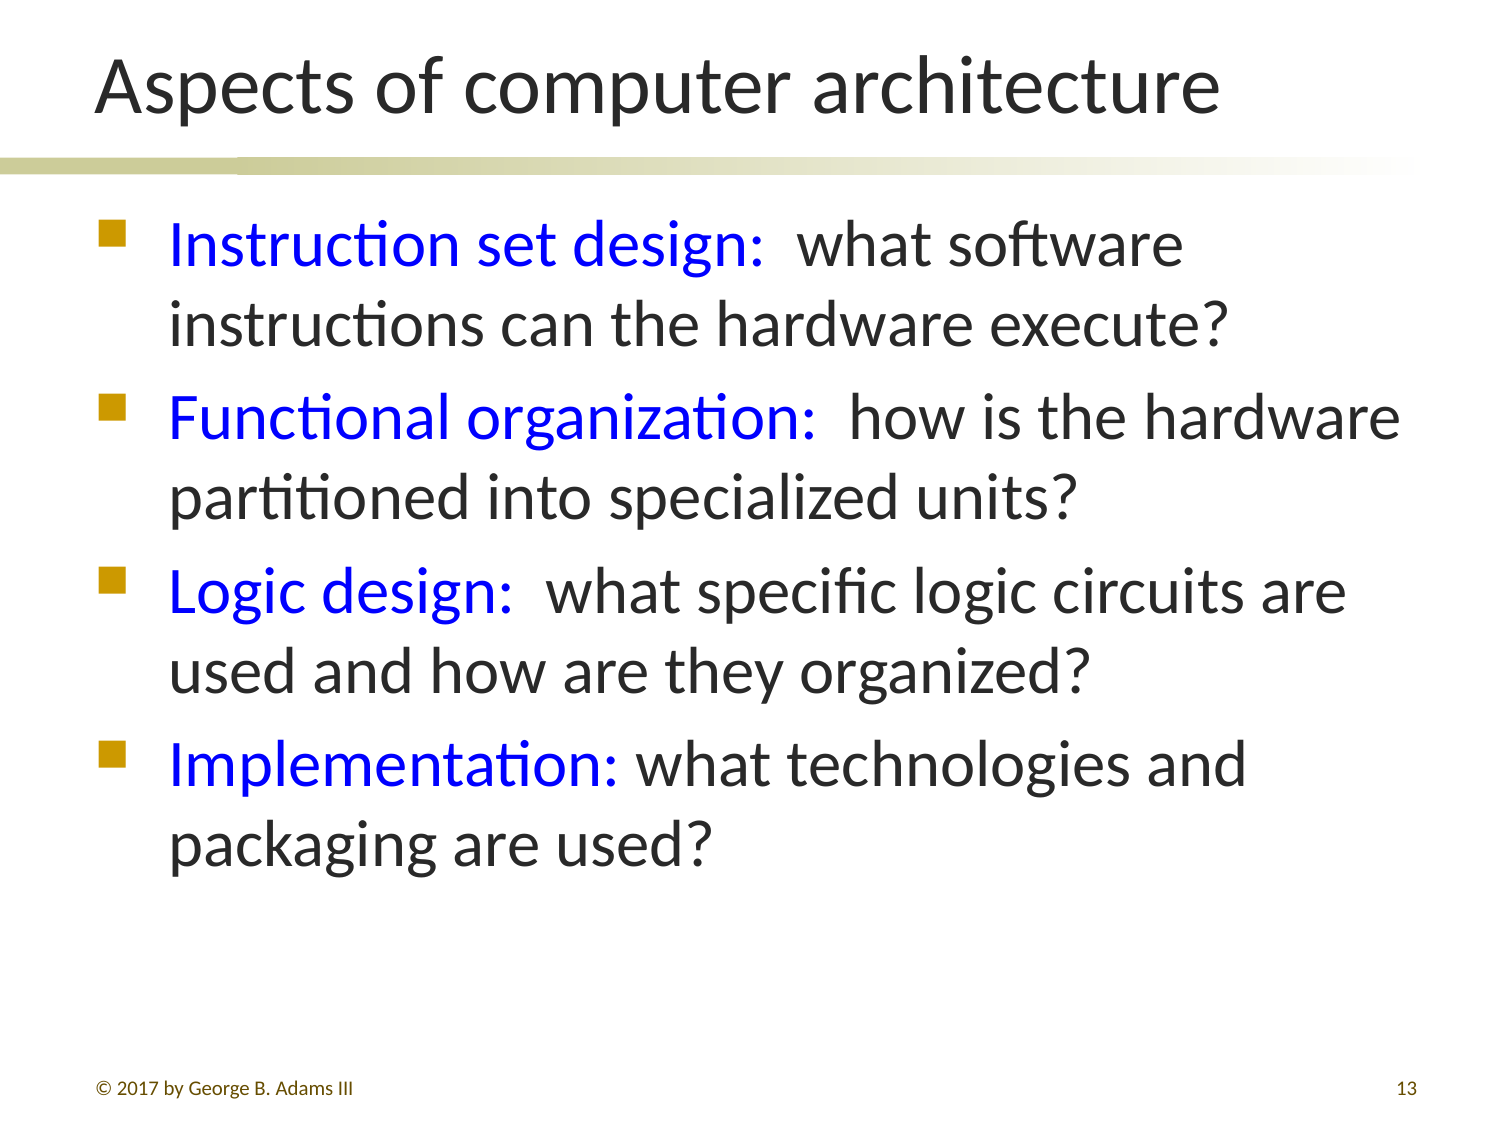

# Aspects of computer architecture
Instruction set design:  what software instructions can the hardware execute?
Functional organization:  how is the hardware partitioned into specialized units?
Logic design:  what specific logic circuits are used and how are they organized?
Implementation: what technologies and packaging are used?
© 2017 by George B. Adams III
13